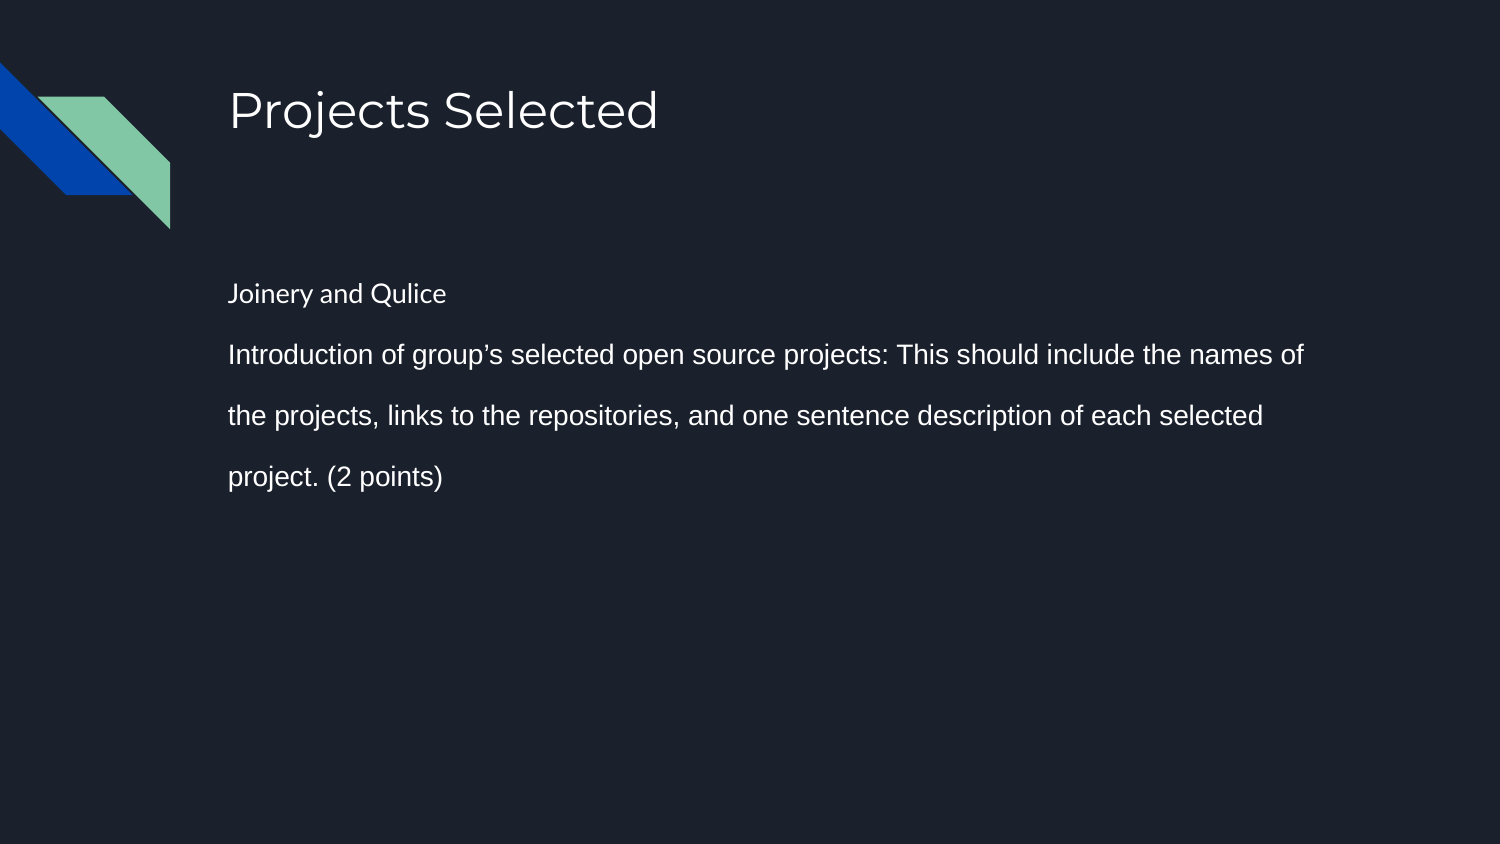

# Projects Selected
Joinery and Qulice
Introduction of group’s selected open source projects: This should include the names of
the projects, links to the repositories, and one sentence description of each selected
project. (2 points)